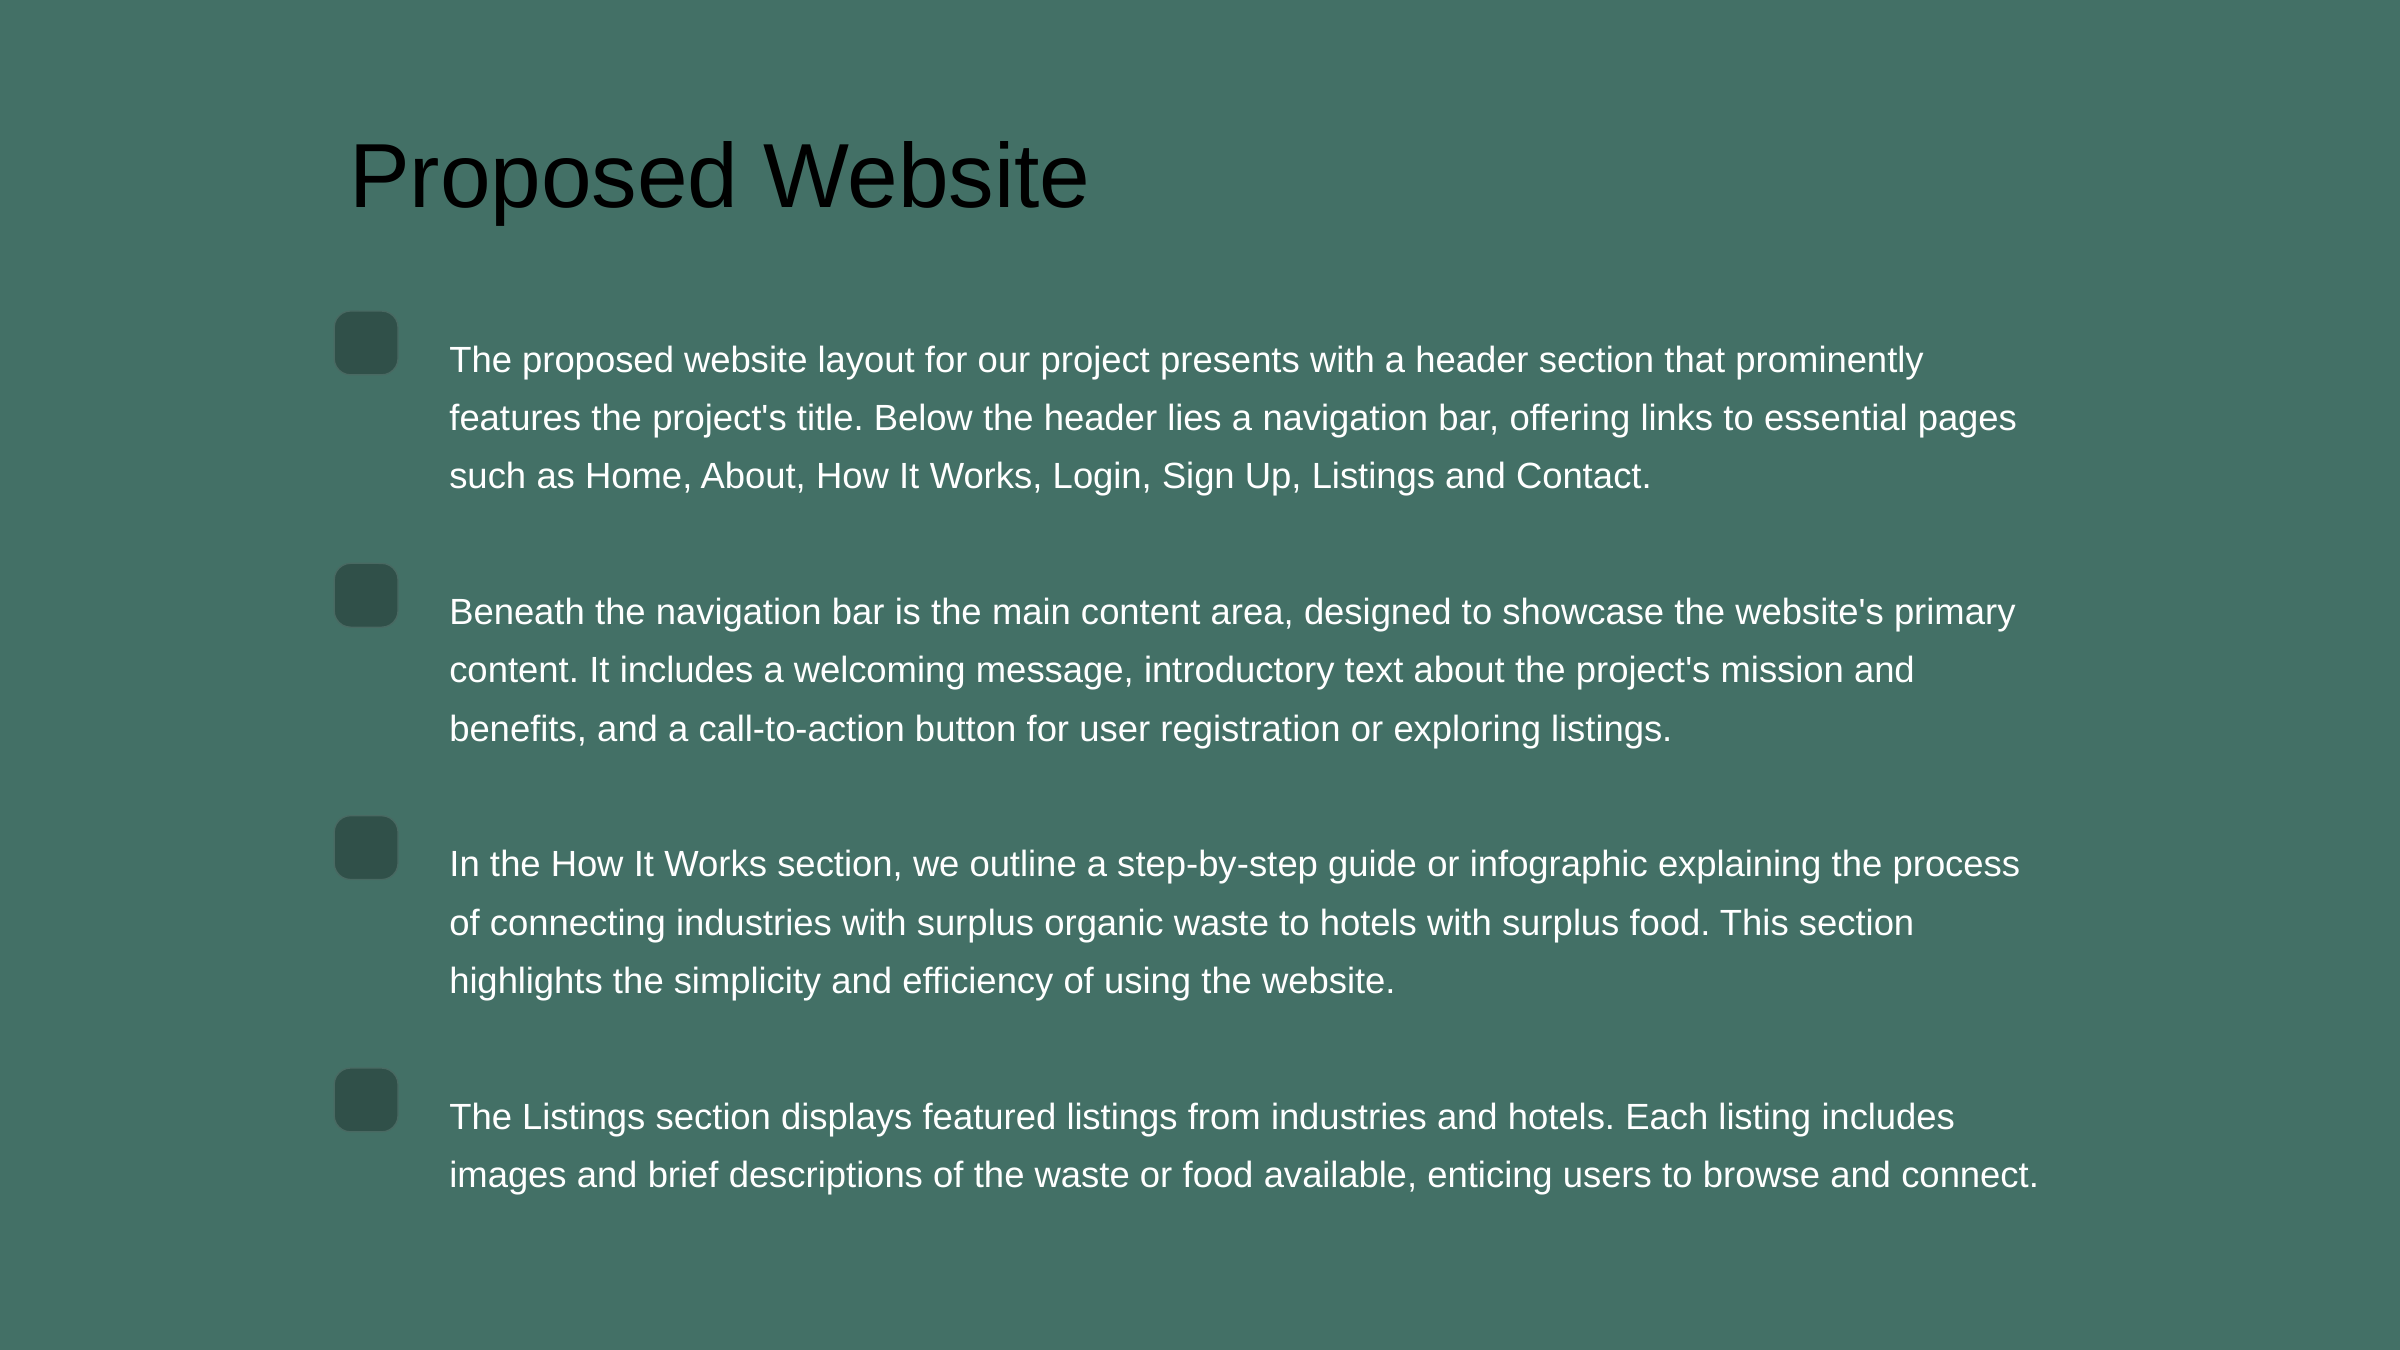

Proposed Website

The proposed website layout for our project presents with a header section that prominently features the project's title. Below the header lies a navigation bar, offering links to essential pages such as Home, About, How It Works, Login, Sign Up, Listings and Contact.

Beneath the navigation bar is the main content area, designed to showcase the website's primary content. It includes a welcoming message, introductory text about the project's mission and benefits, and a call-to-action button for user registration or exploring listings.

In the How It Works section, we outline a step-by-step guide or infographic explaining the process of connecting industries with surplus organic waste to hotels with surplus food. This section highlights the simplicity and efficiency of using the website.

The Listings section displays featured listings from industries and hotels. Each listing includes images and brief descriptions of the waste or food available, enticing users to browse and connect.